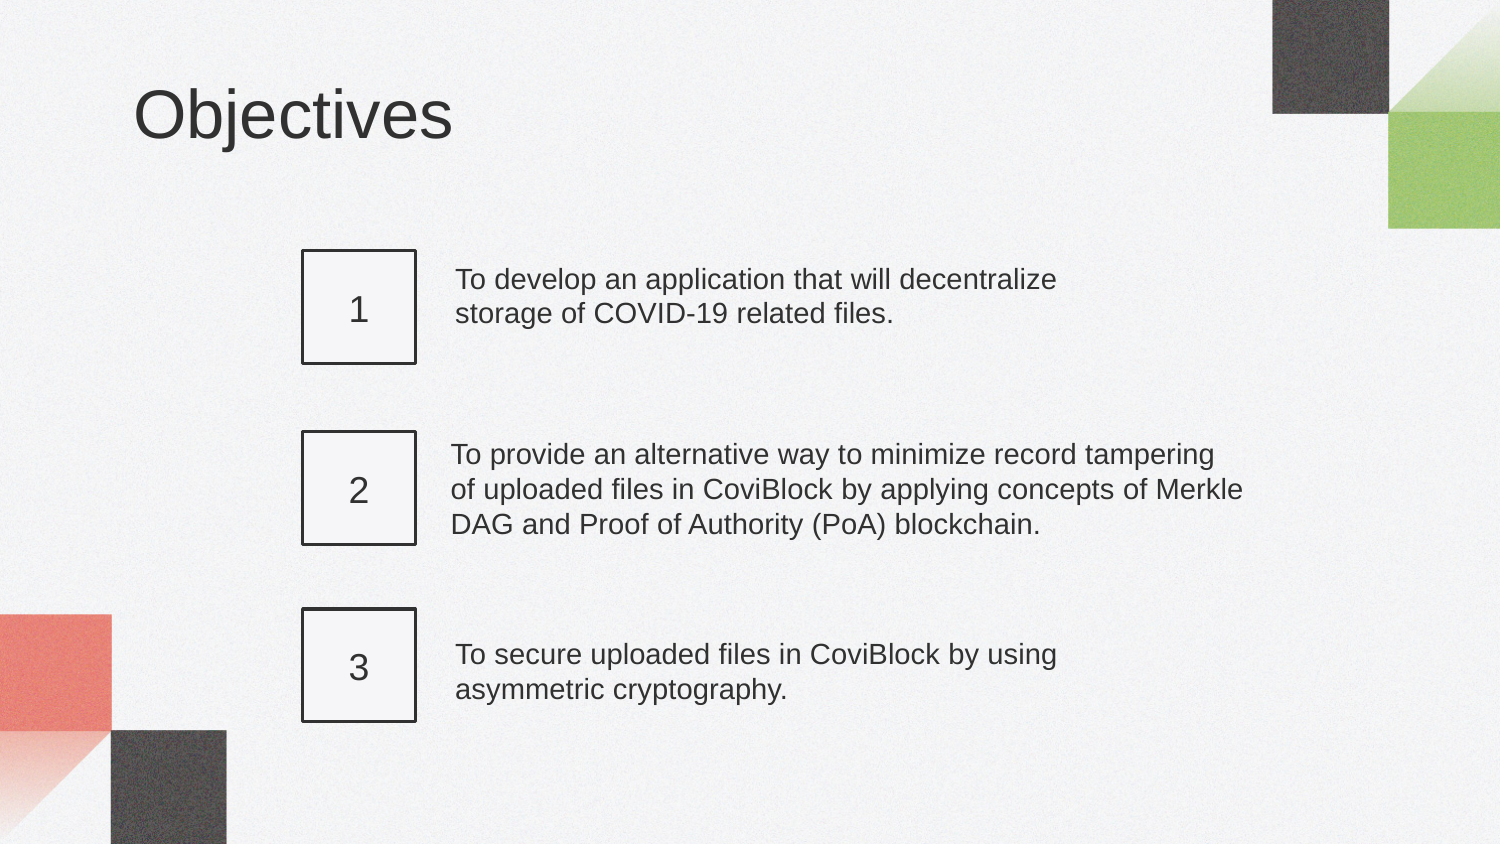

Objectives
To develop an application that will decentralize storage of COVID-19 related files.
1
To provide an alternative way to minimize record tampering of uploaded files in CoviBlock by applying concepts of Merkle DAG and Proof of Authority (PoA) blockchain.
2
3
To secure uploaded files in CoviBlock by using asymmetric cryptography.